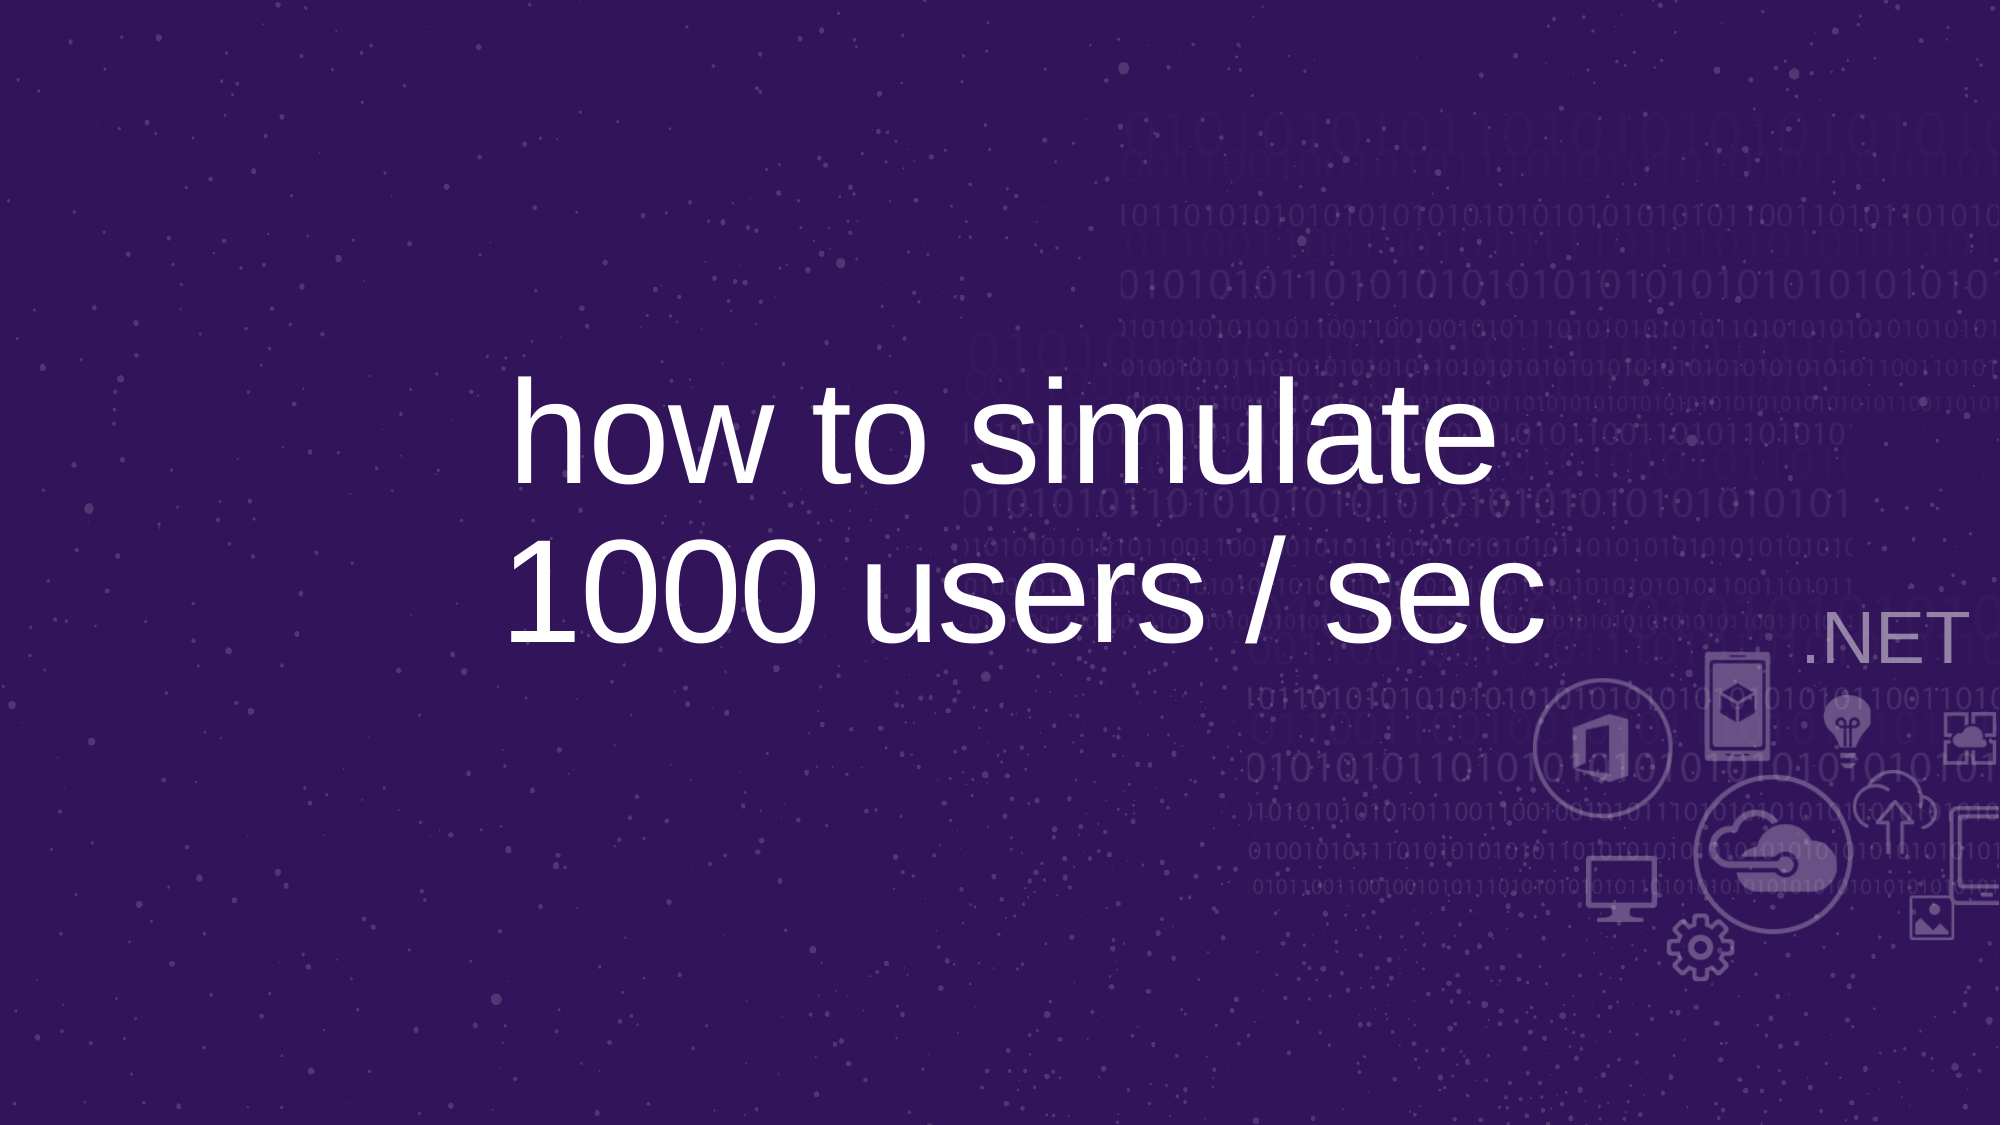

# how to simulate 1000 users / sec